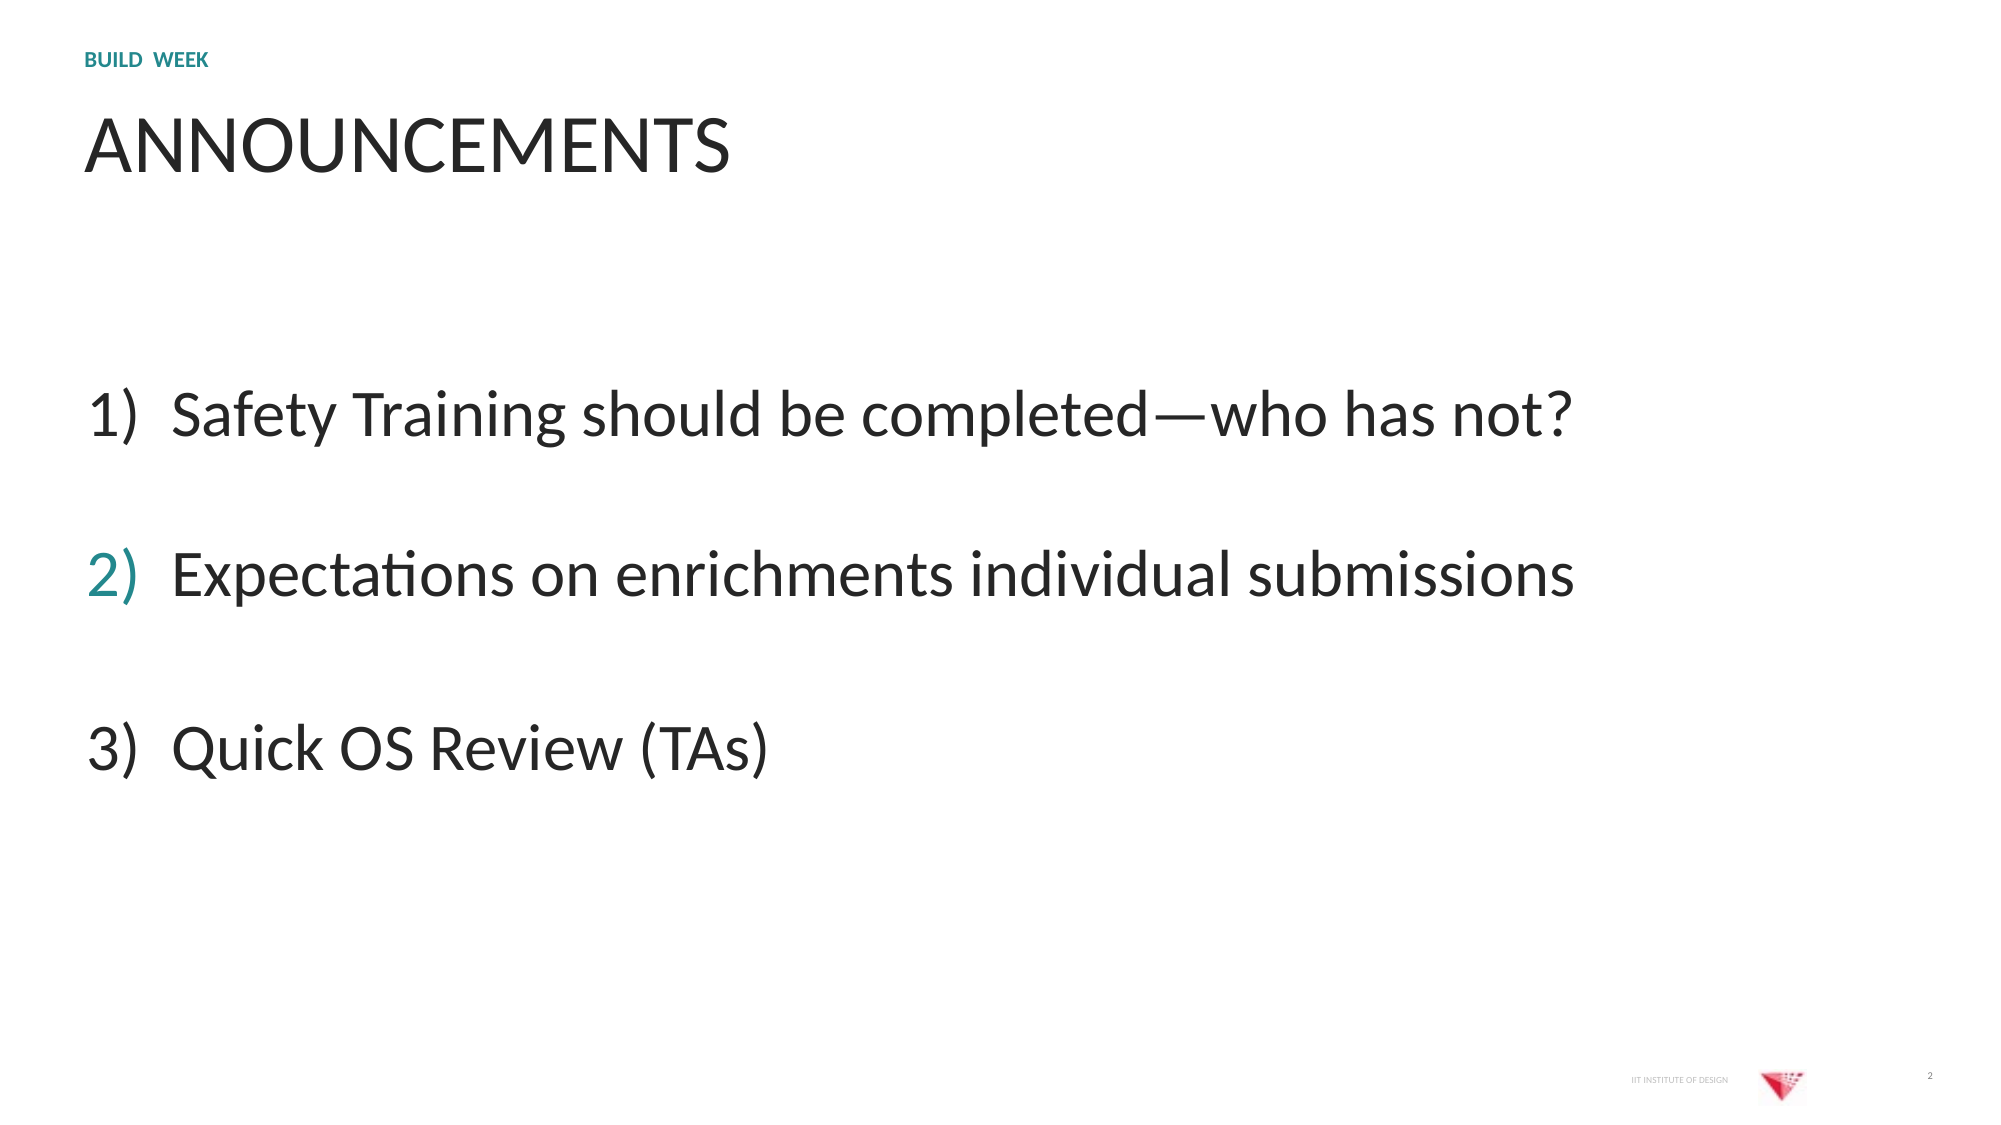

BUILD  WEEK
# ANNOUNCEMENTS
Safety Training should be completed—who has not?
Expectations on enrichments individual submissions
Quick OS Review (TAs)